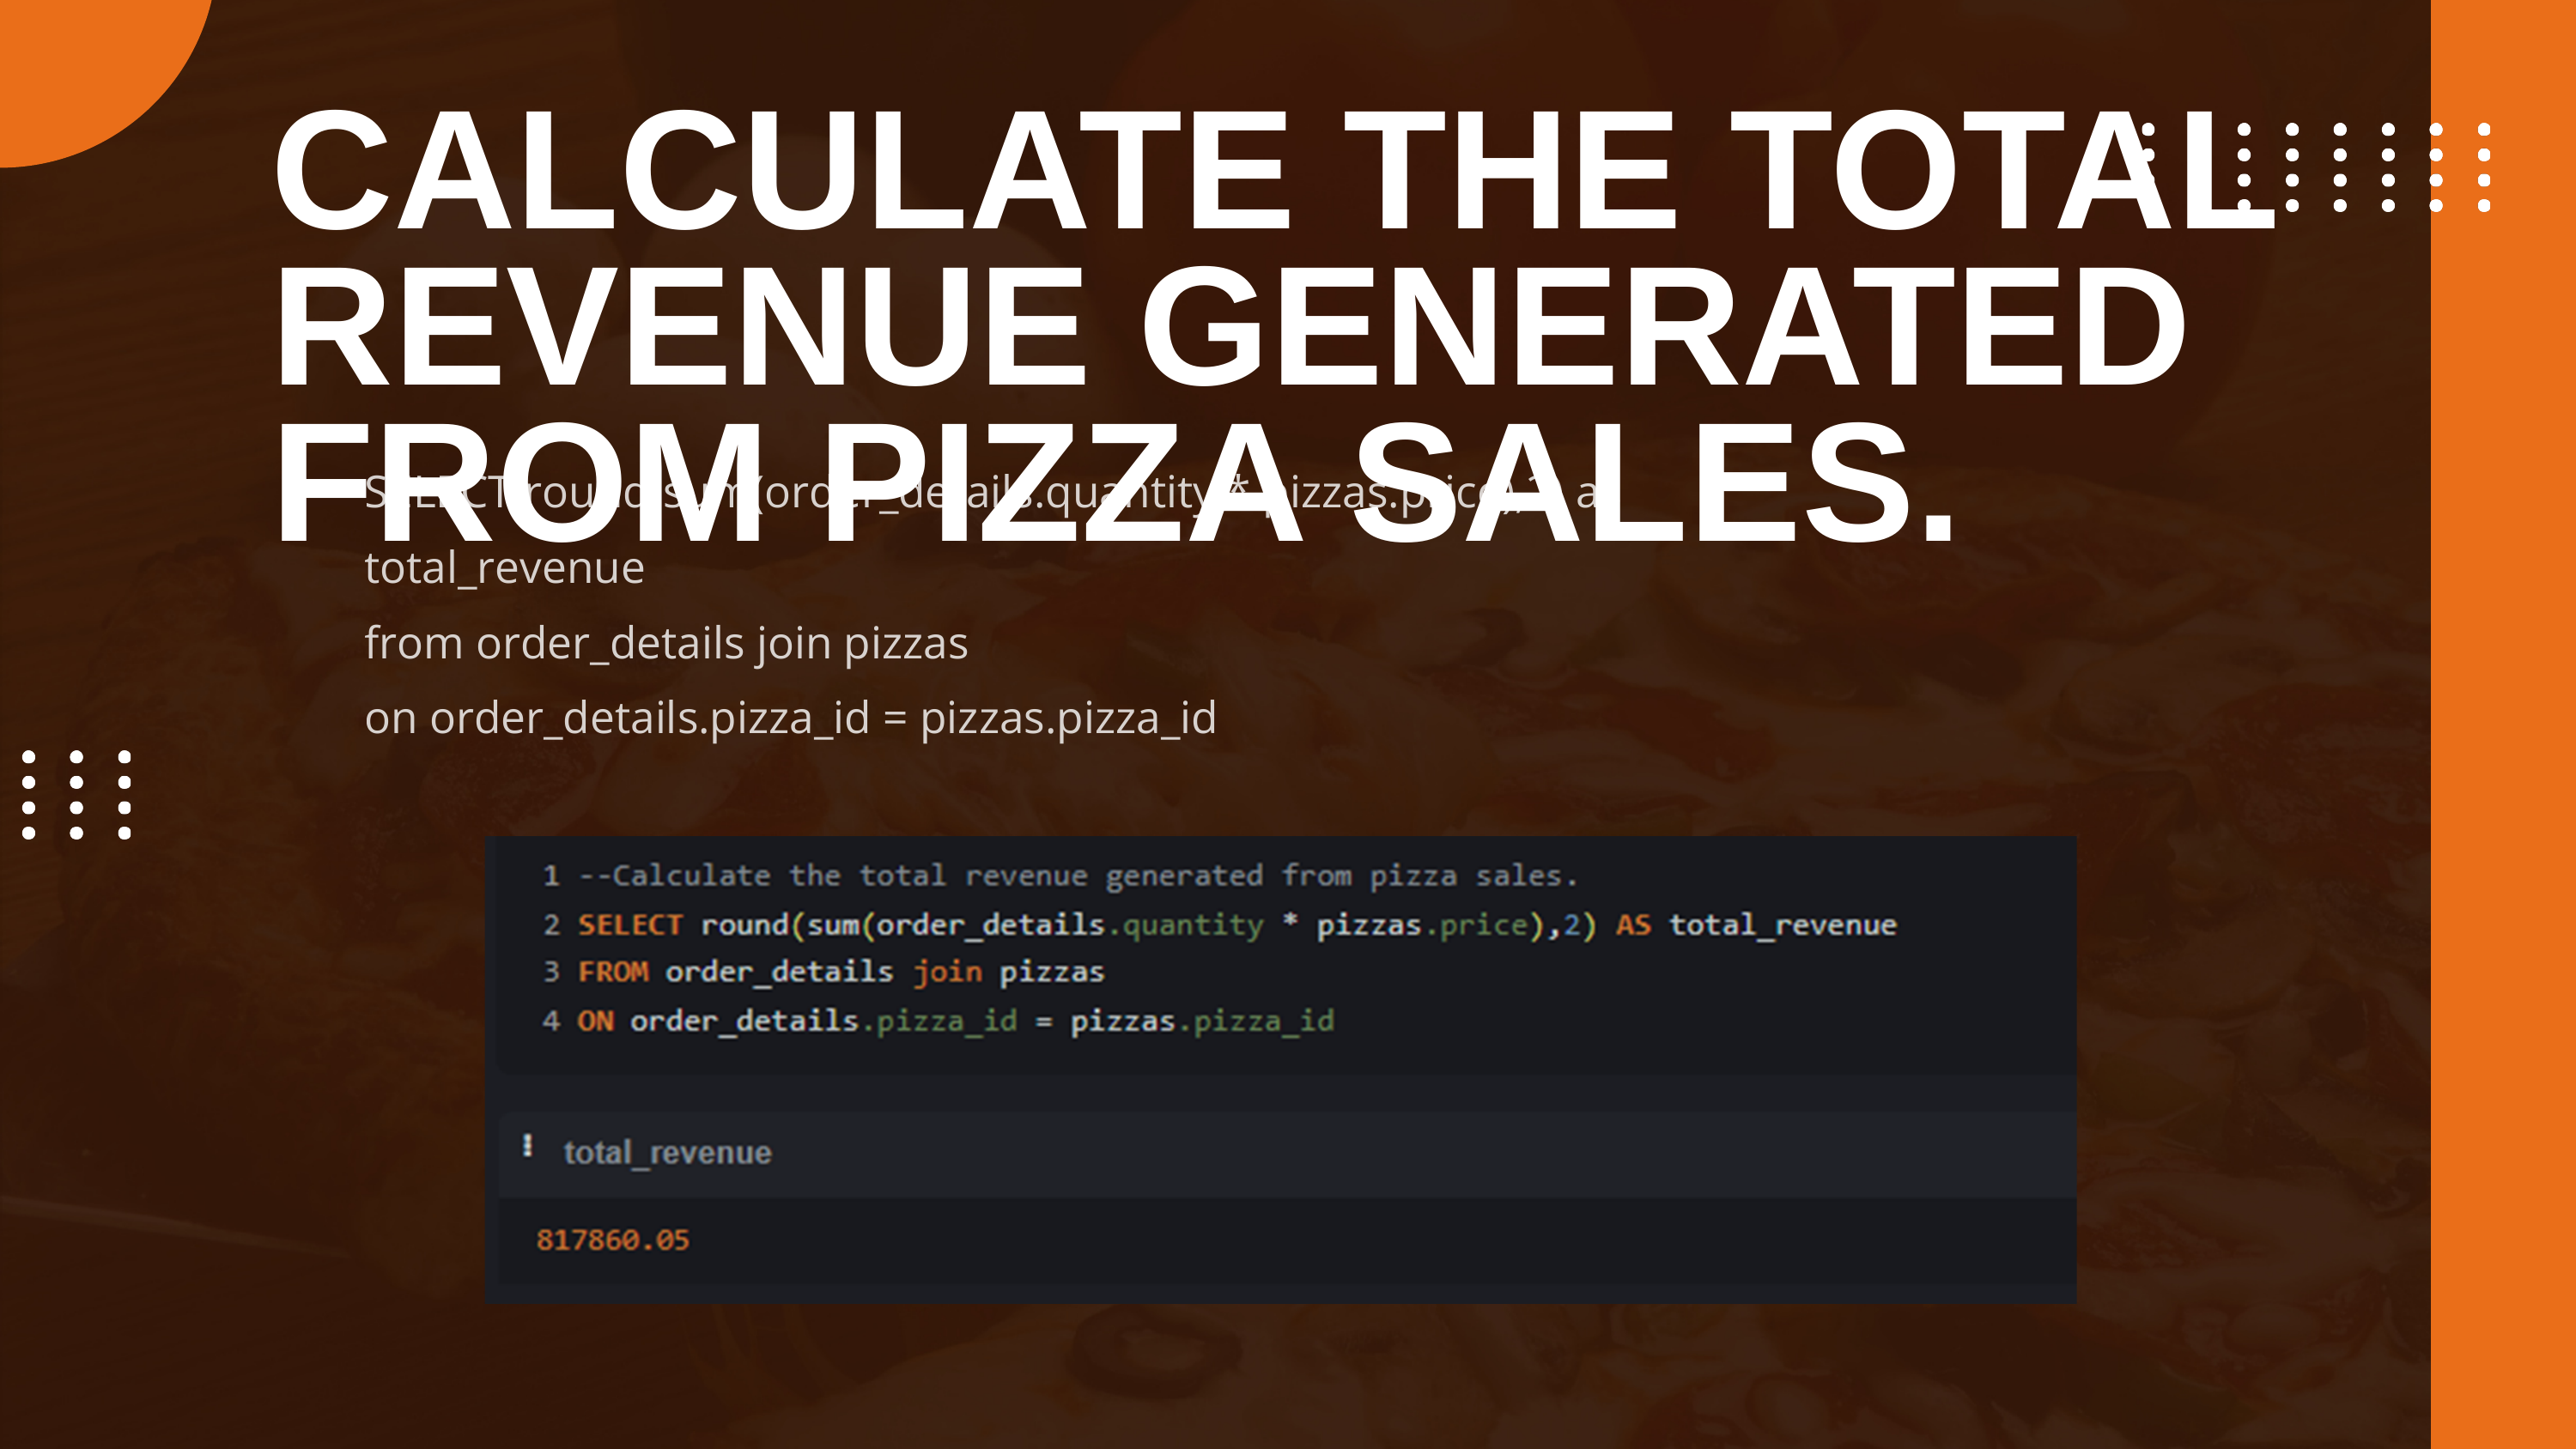

CALCULATE THE TOTAL REVENUE GENERATED FROM PIZZA SALES.

SELECT round(sum(order_details.quantity * pizzas.price),2) as total_revenue
from order_details join pizzas
on order_details.pizza_id = pizzas.pizza_id